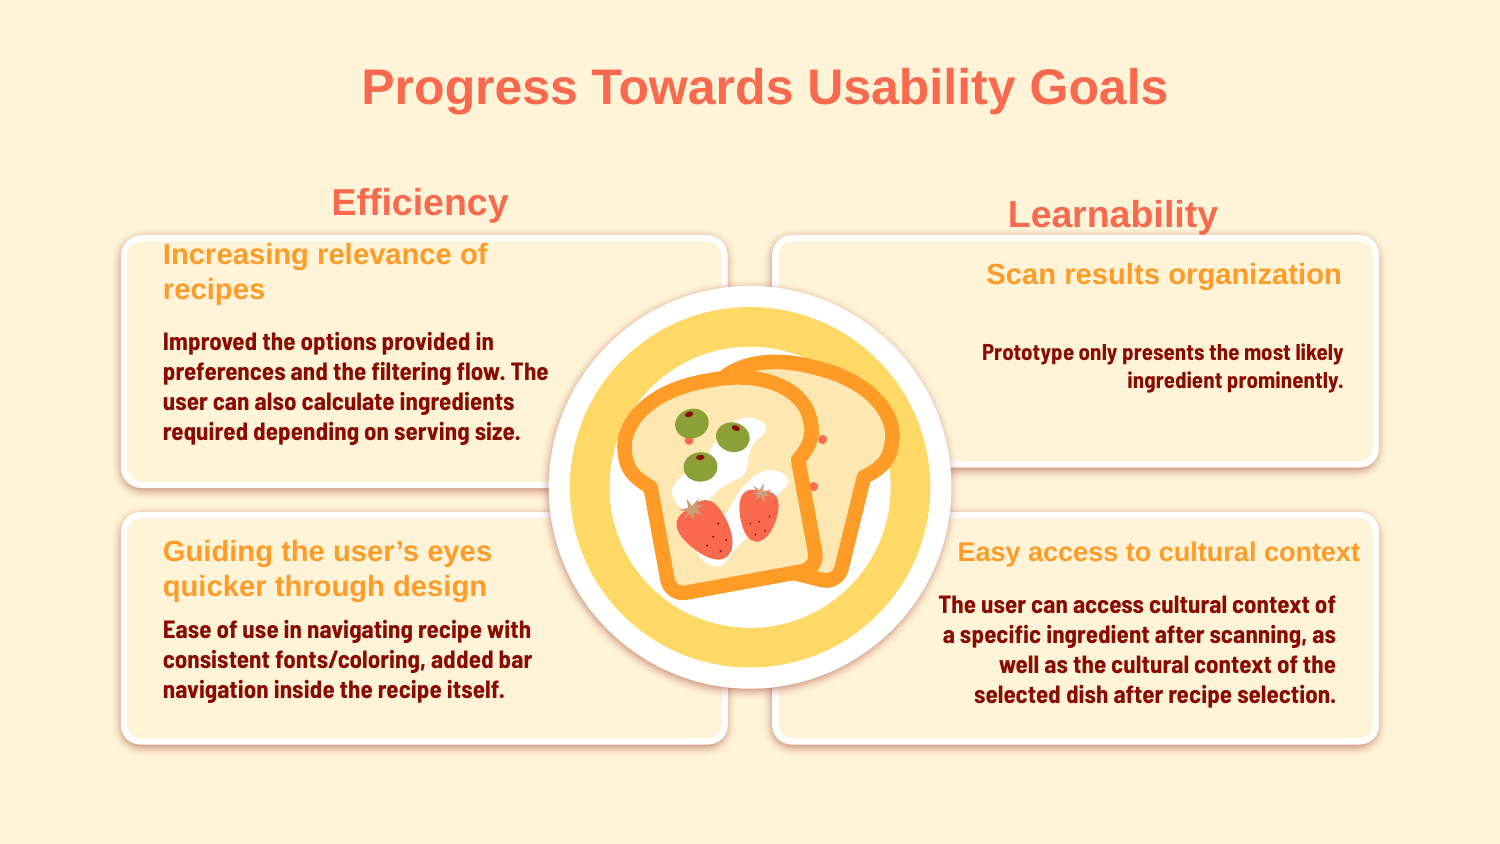

# Progress Towards Usability Goals
Efficiency
Learnability

Increasing relevance of recipes
Improved the options provided in preferences and the filtering flow. The user can also calculate ingredients required depending on serving size.
Scan results organization
Prototype only presents the most likely ingredient prominently.
Easy access to cultural context
The user can access cultural context of a specific ingredient after scanning, as well as the cultural context of the selected dish after recipe selection.
Guiding the user’s eyes quicker through design
Ease of use in navigating recipe with consistent fonts/coloring, added bar navigation inside the recipe itself.